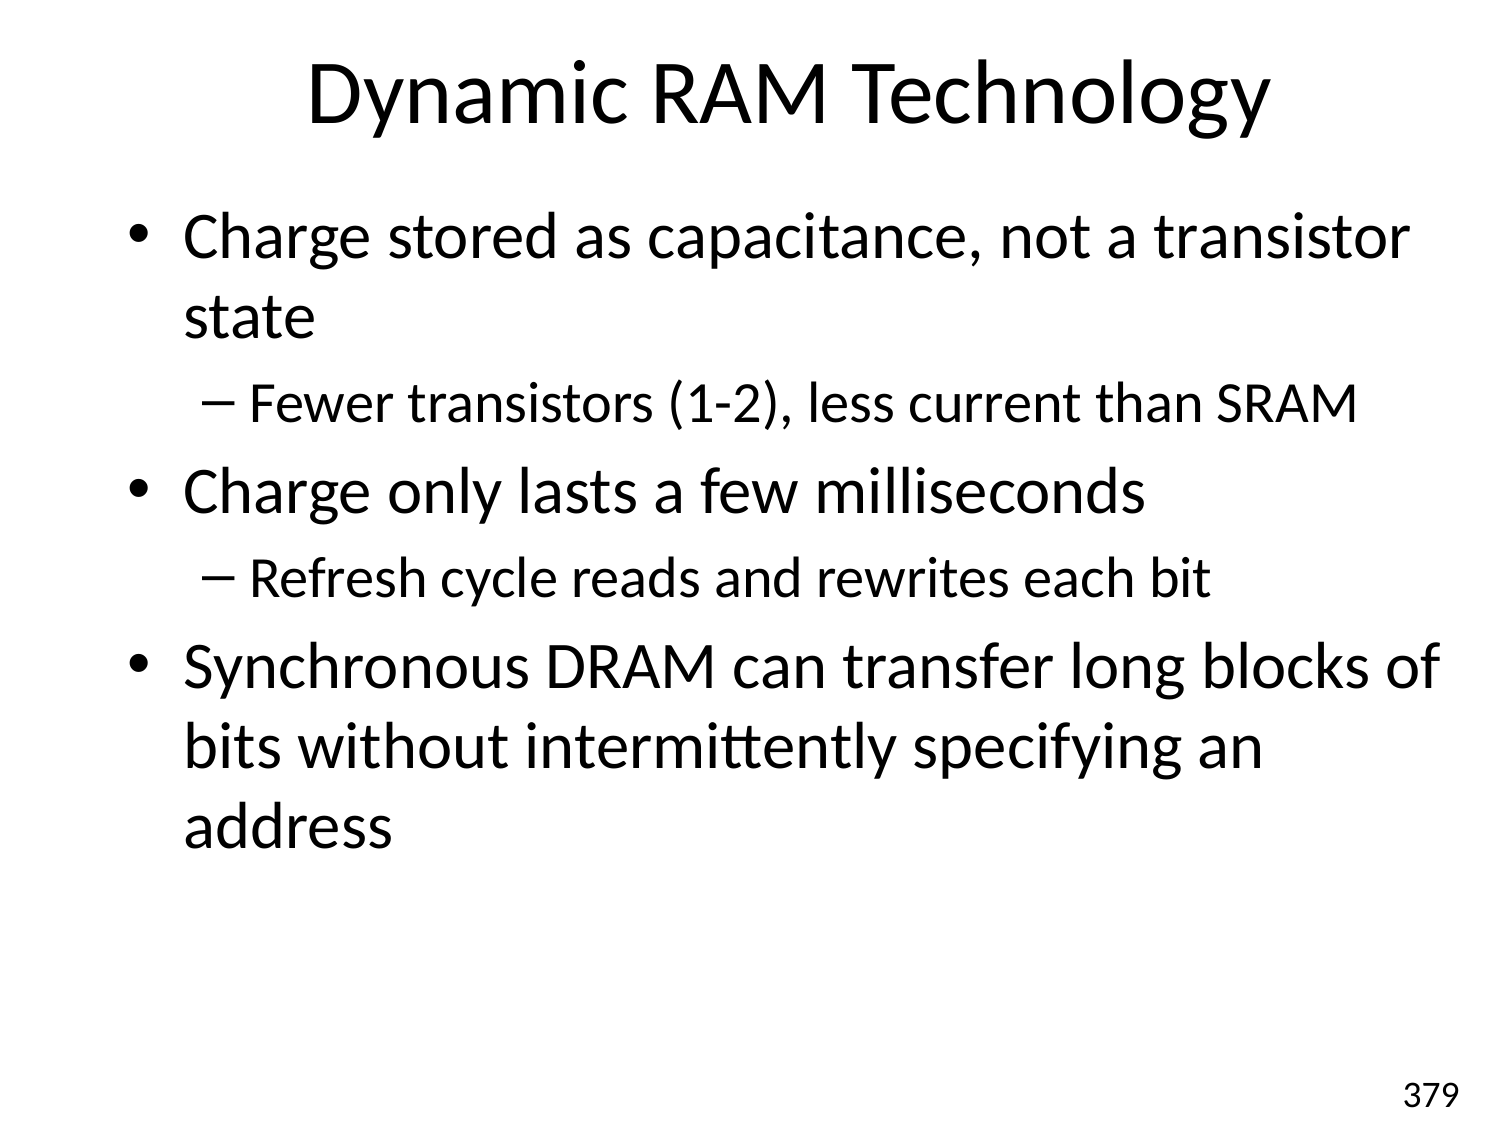

# Dynamic RAM Technology
Charge stored as capacitance, not a transistor state
Fewer transistors (1-2), less current than SRAM
Charge only lasts a few milliseconds
Refresh cycle reads and rewrites each bit
Synchronous DRAM can transfer long blocks of bits without intermittently specifying an address
379